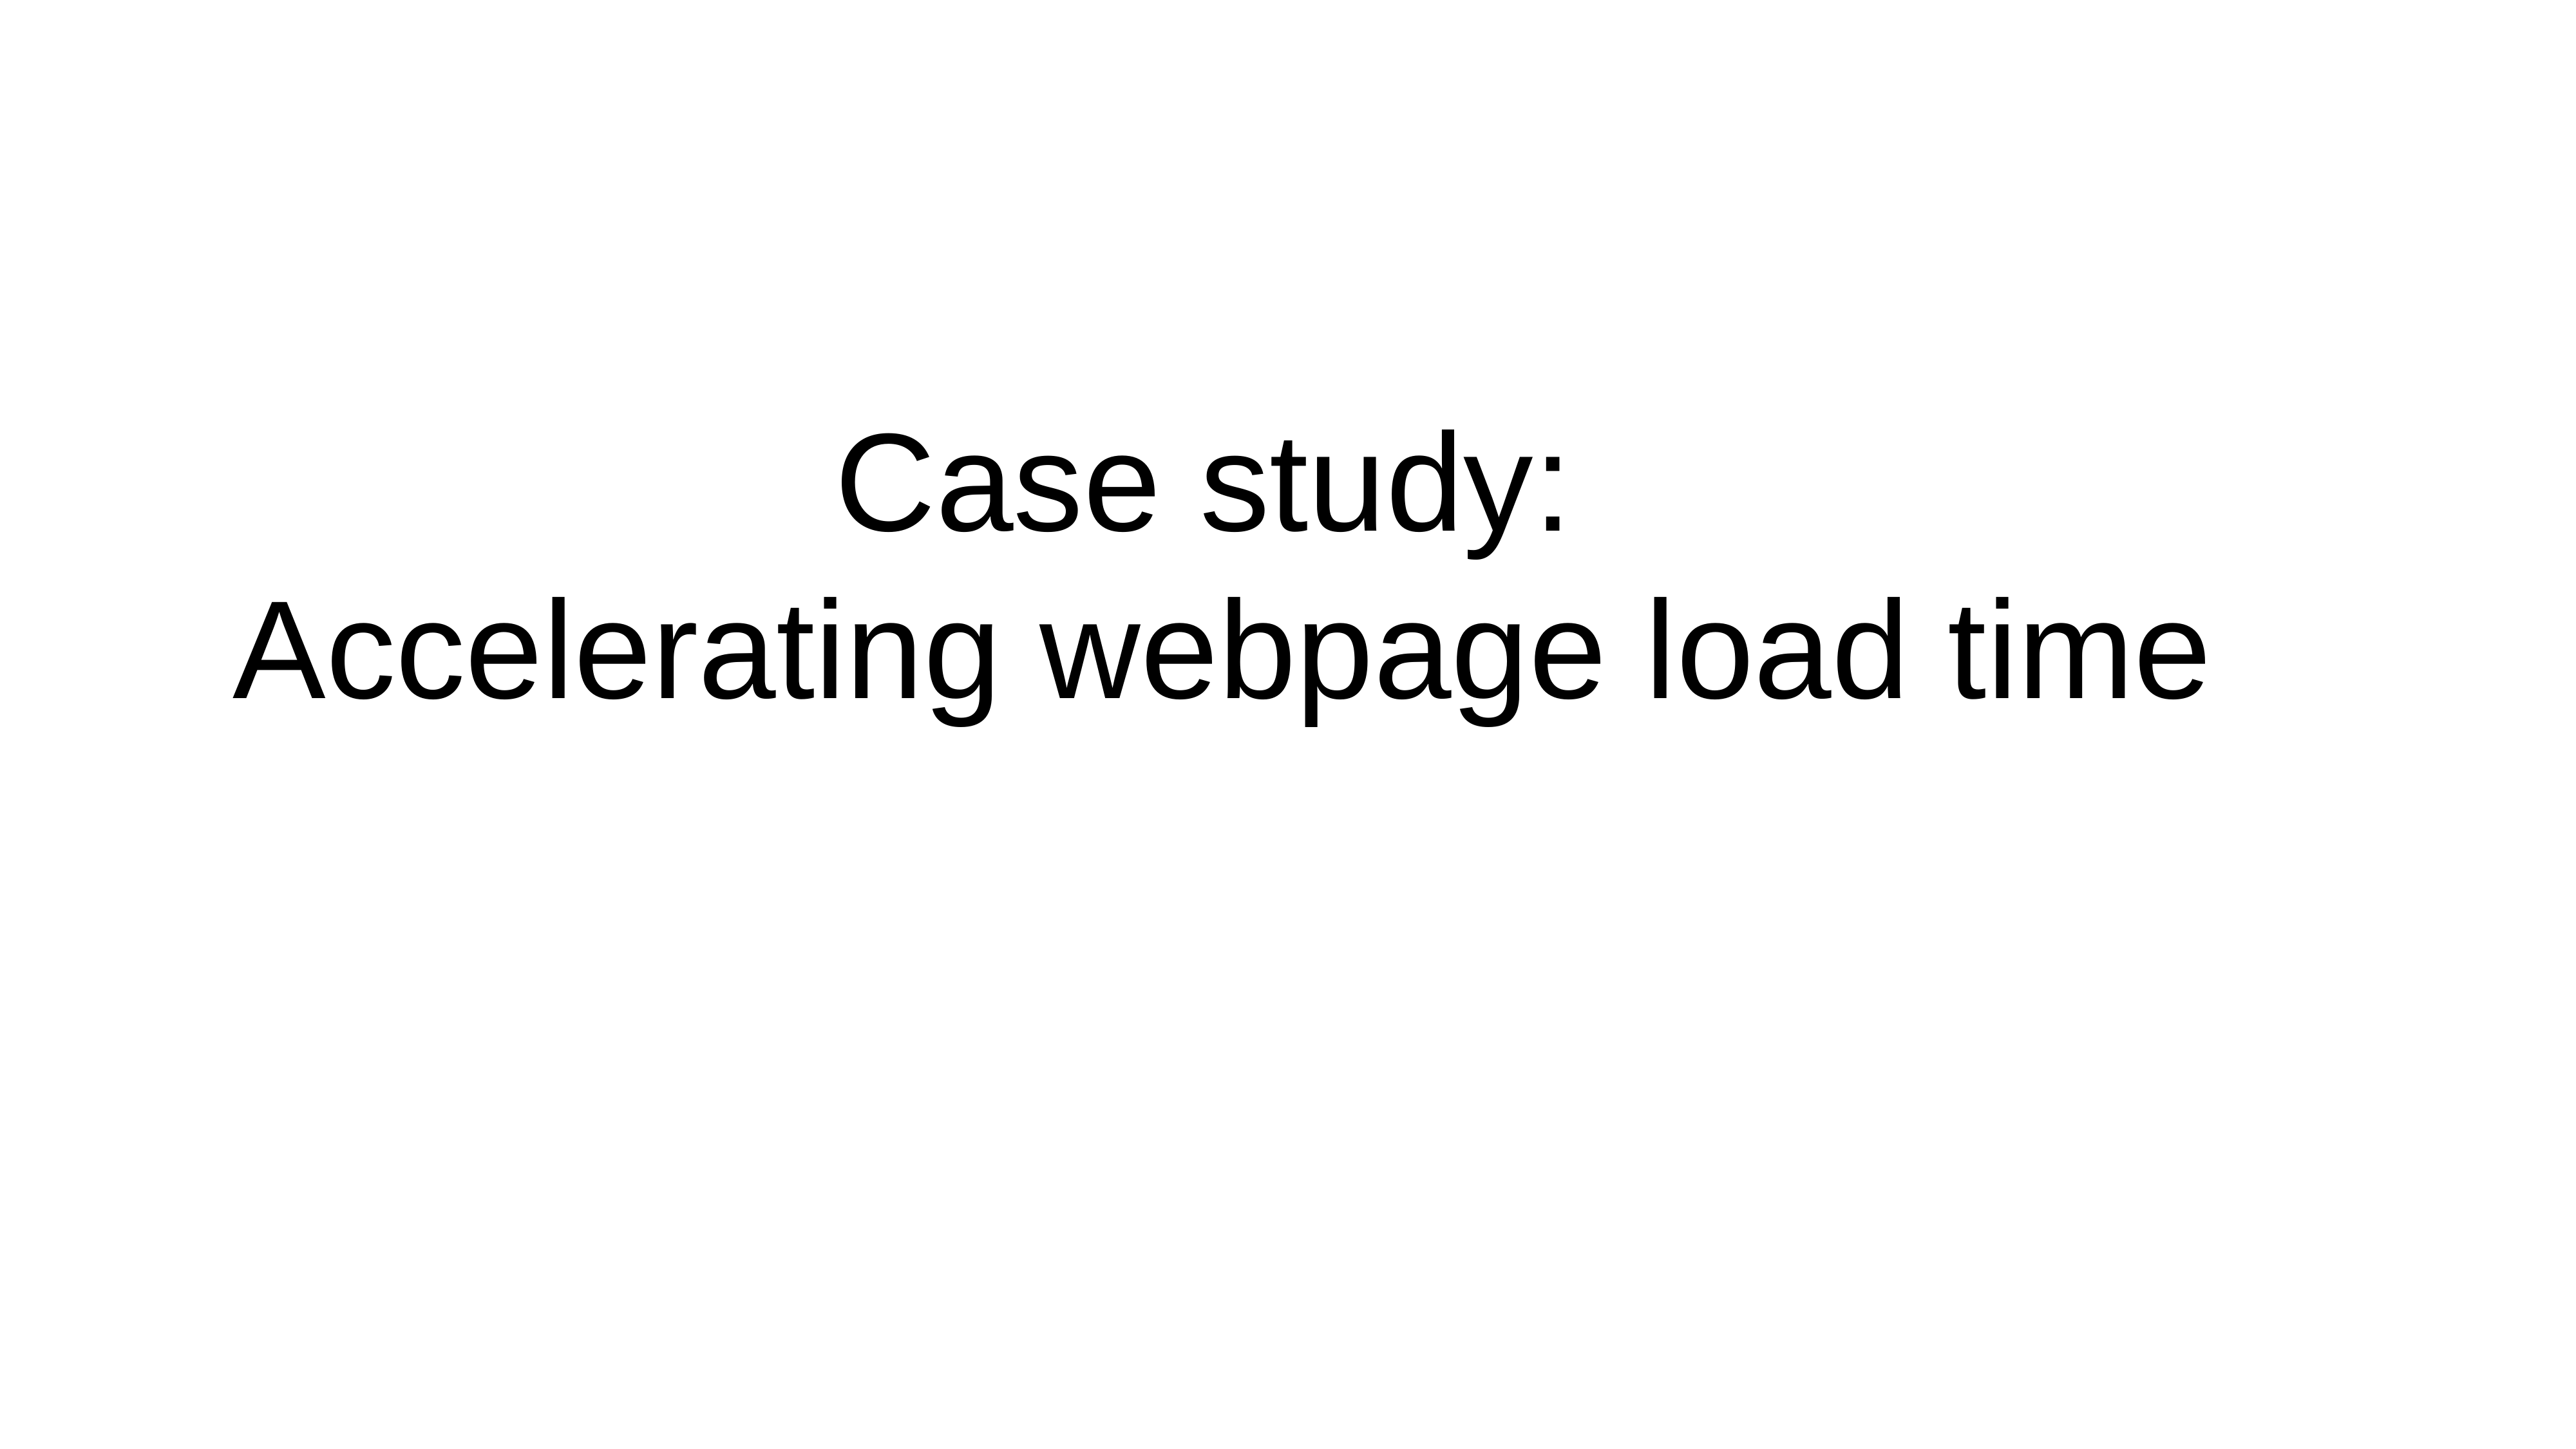

# Case study: Accelerating webpage load time